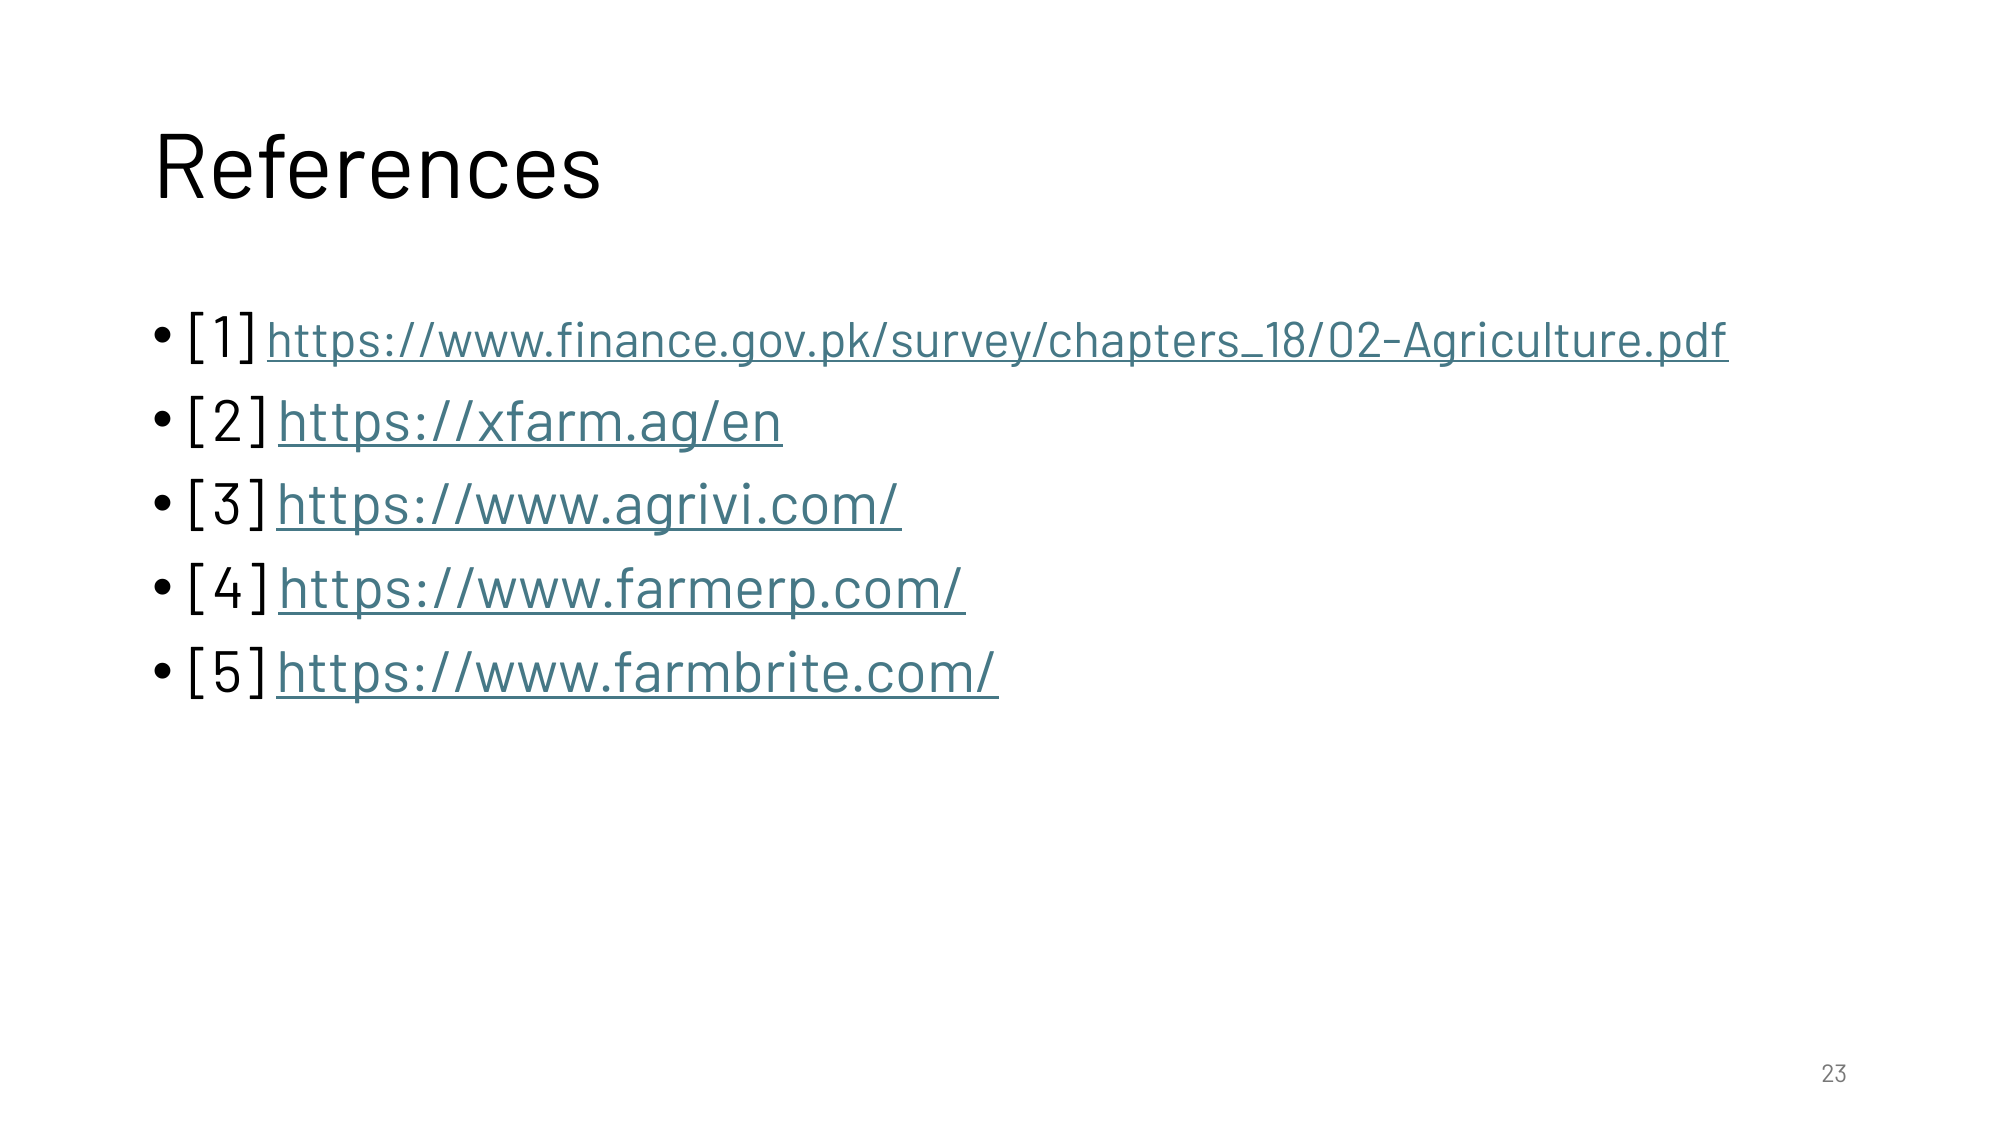

# References
[1] https://www.finance.gov.pk/survey/chapters_18/02-Agriculture.pdf
[2] https://xfarm.ag/en
[3] https://www.agrivi.com/
[4] https://www.farmerp.com/
[5] https://www.farmbrite.com/
23